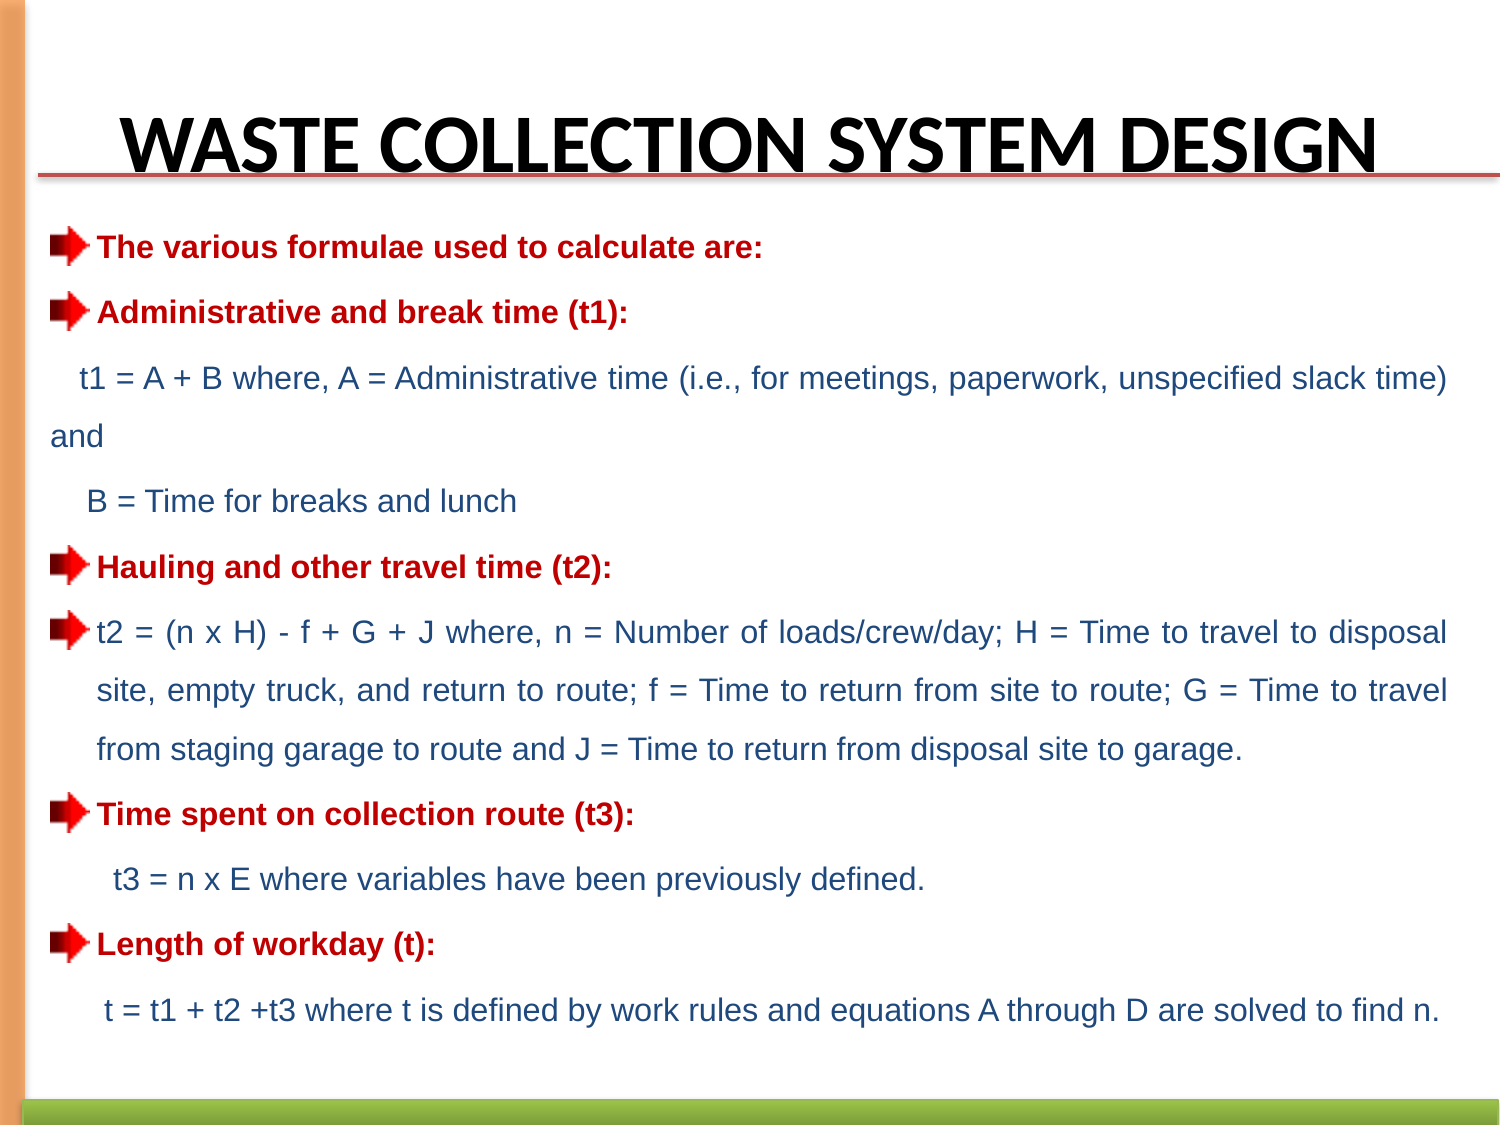

# WASTE COLLECTION SYSTEM DESIGN
The various formulae used to calculate are:
Administrative and break time (t1):
   t1 = A + B where, A = Administrative time (i.e., for meetings, paperwork, unspecified slack time) and
    B = Time for breaks and lunch
Hauling and other travel time (t2):
t2 = (n x H) - f + G + J where, n = Number of loads/crew/day; H = Time to travel to disposal site, empty truck, and return to route; f = Time to return from site to route; G = Time to travel from staging garage to route and J = Time to return from disposal site to garage.
Time spent on collection route (t3):
       t3 = n x E where variables have been previously defined.
Length of workday (t):
      t = t1 + t2 +t3 where t is defined by work rules and equations A through D are solved to find n.